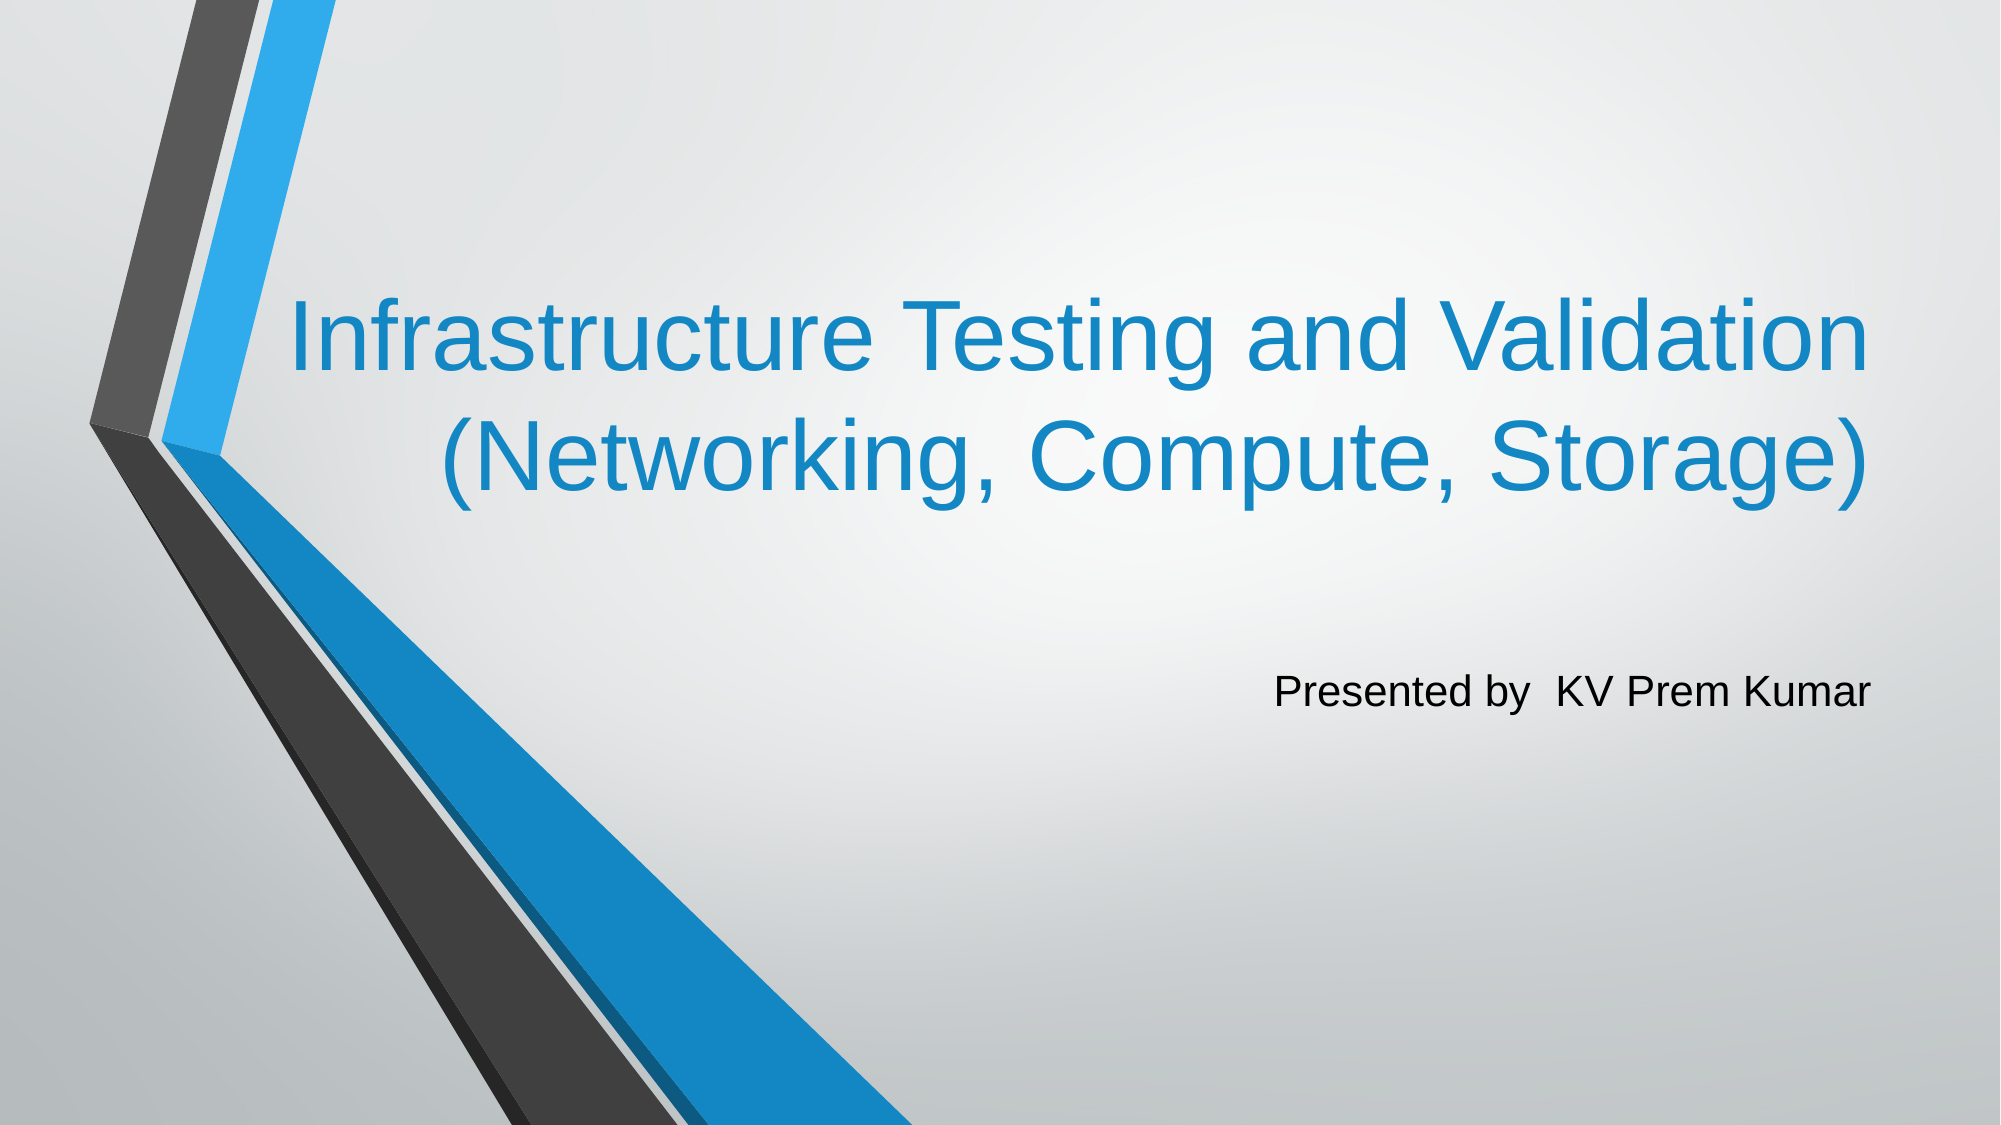

# Infrastructure Testing and Validation (Networking, Compute, Storage)
Presented by  KV Prem Kumar